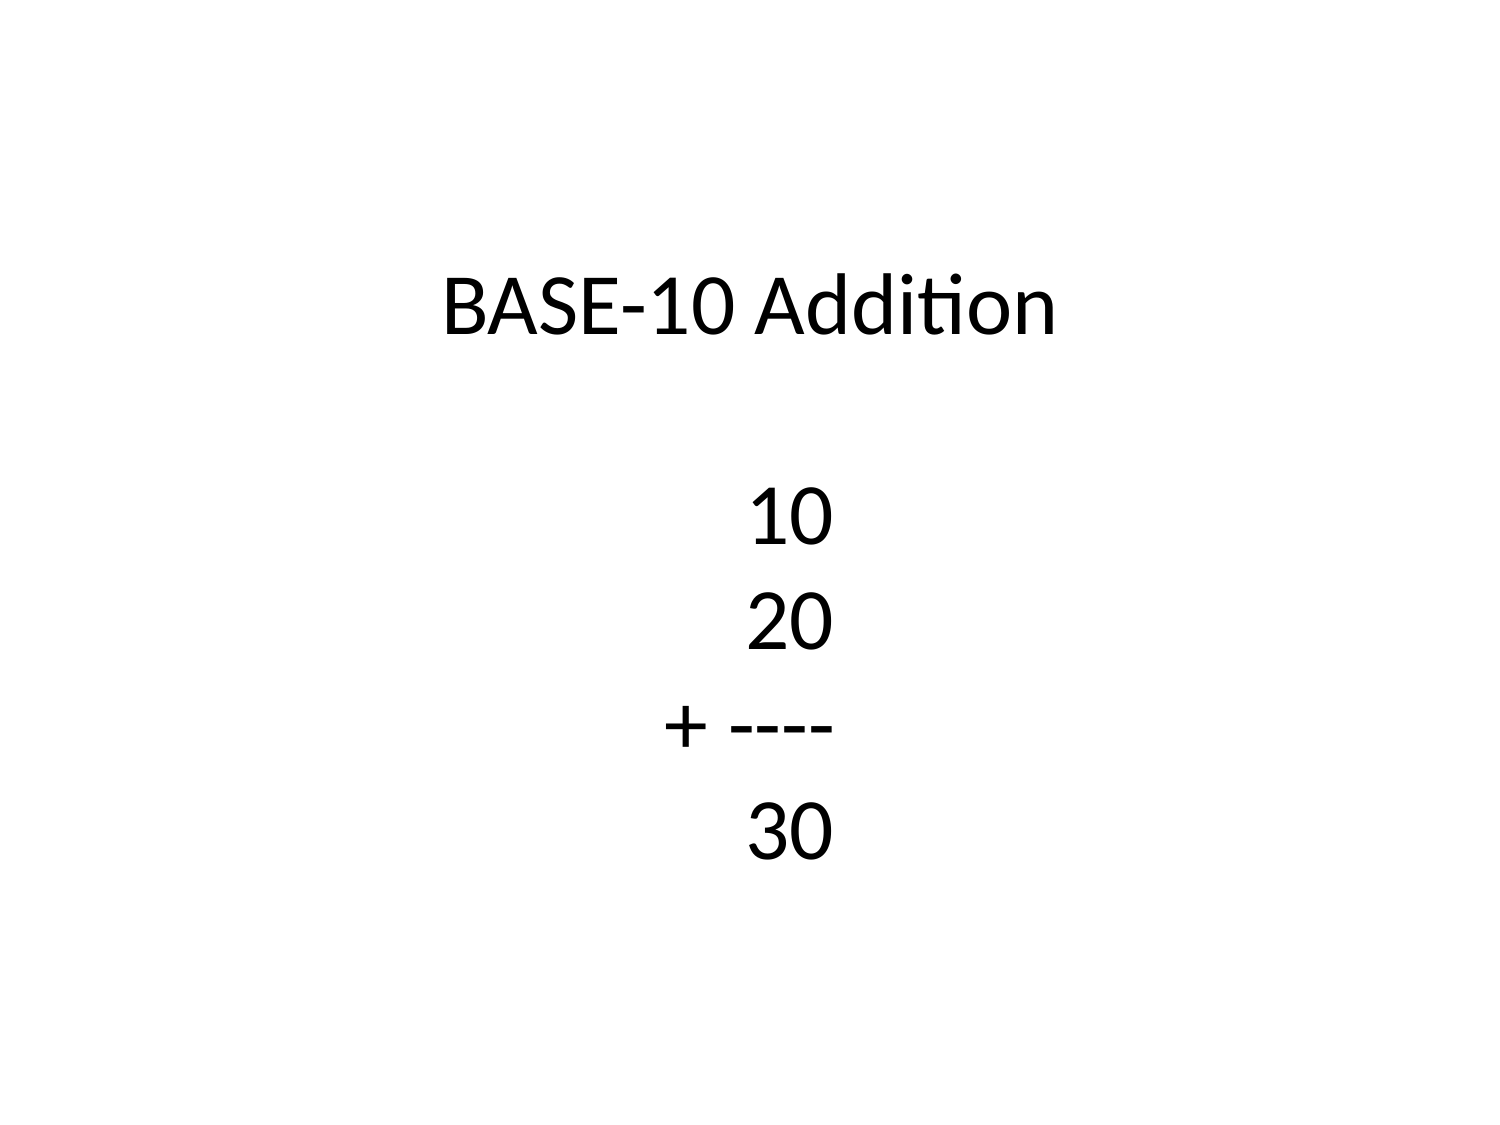

# BASE-10 Addition 10 20 + ---- 30